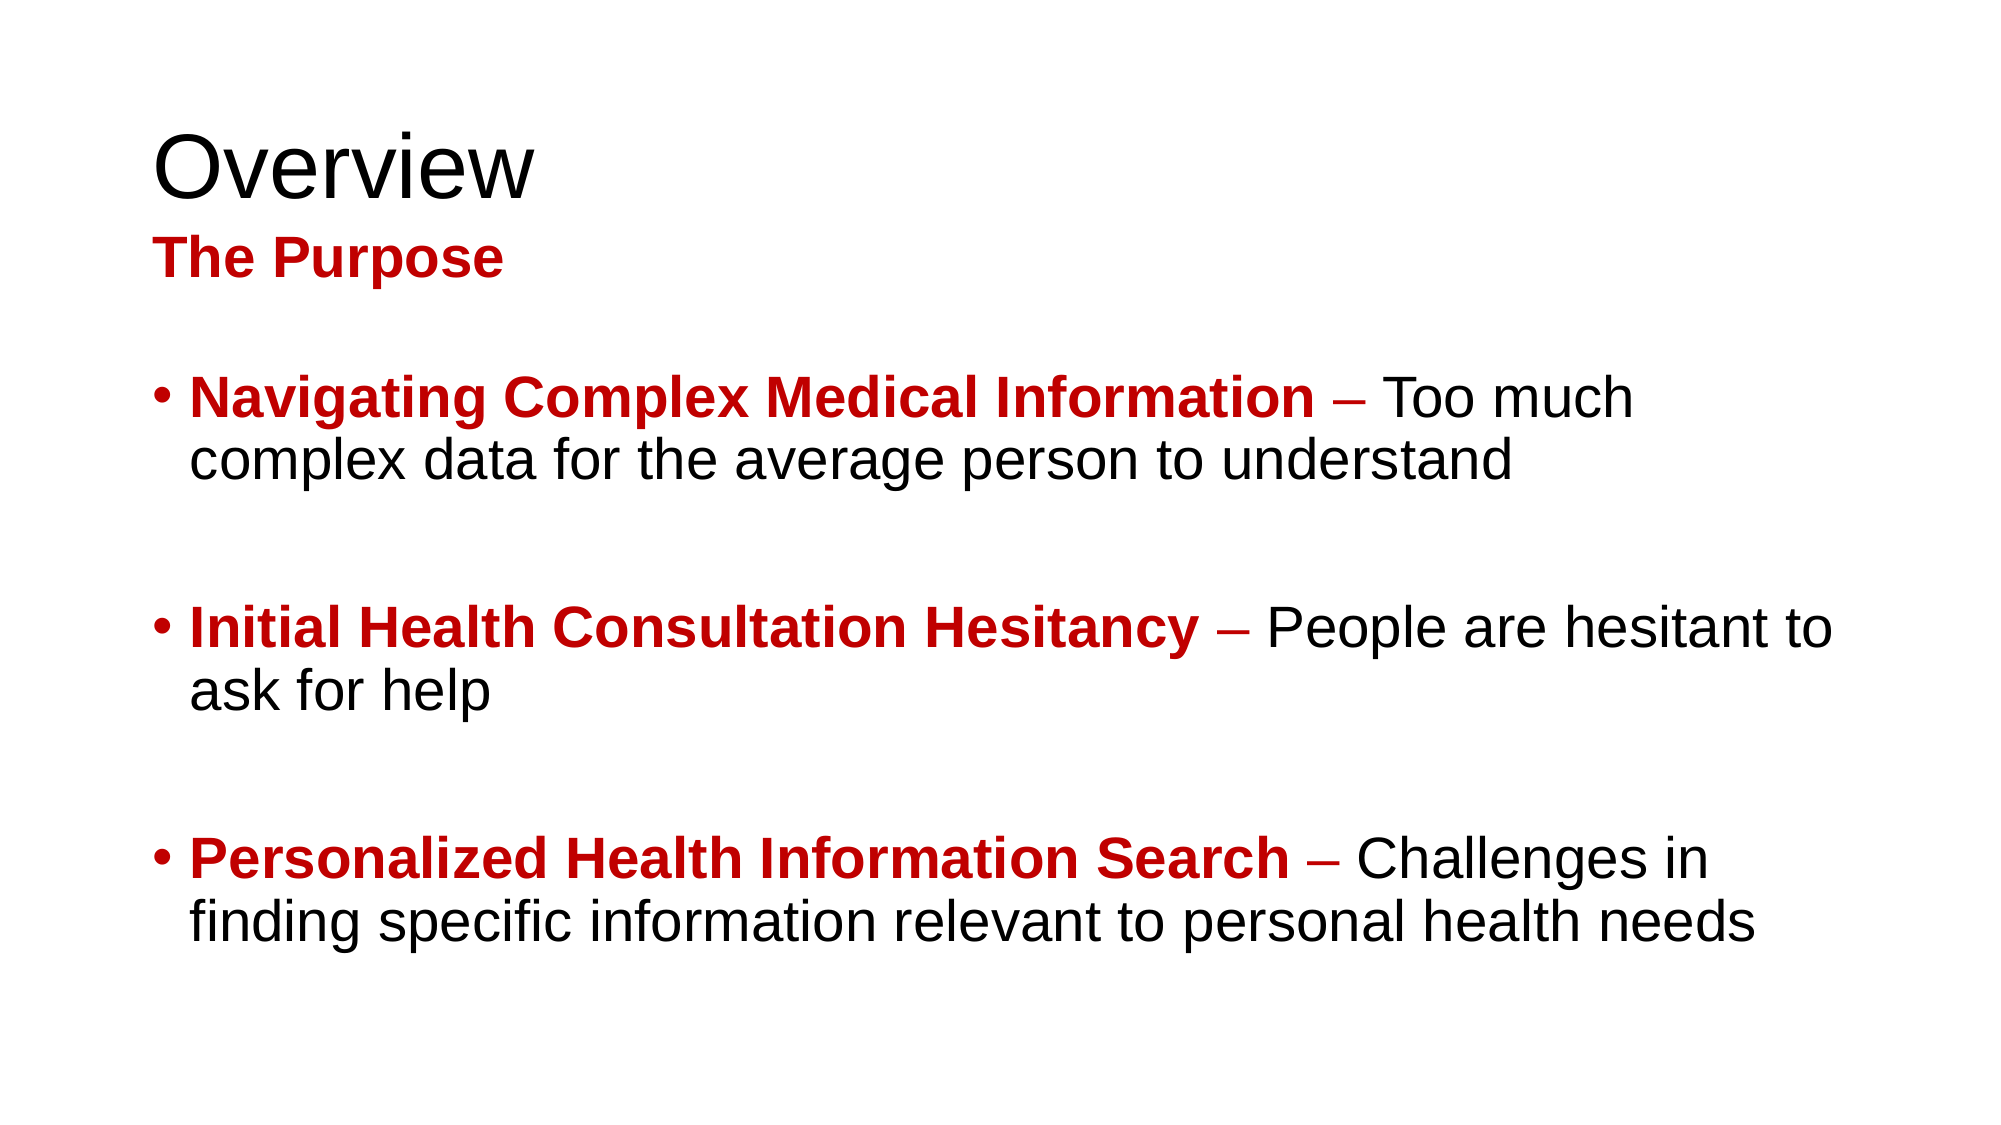

# Overview
The Purpose
Navigating Complex Medical Information – Too much complex data for the average person to understand

Initial Health Consultation Hesitancy – People are hesitant to ask for help

Personalized Health Information Search – Challenges in finding specific information relevant to personal health needs